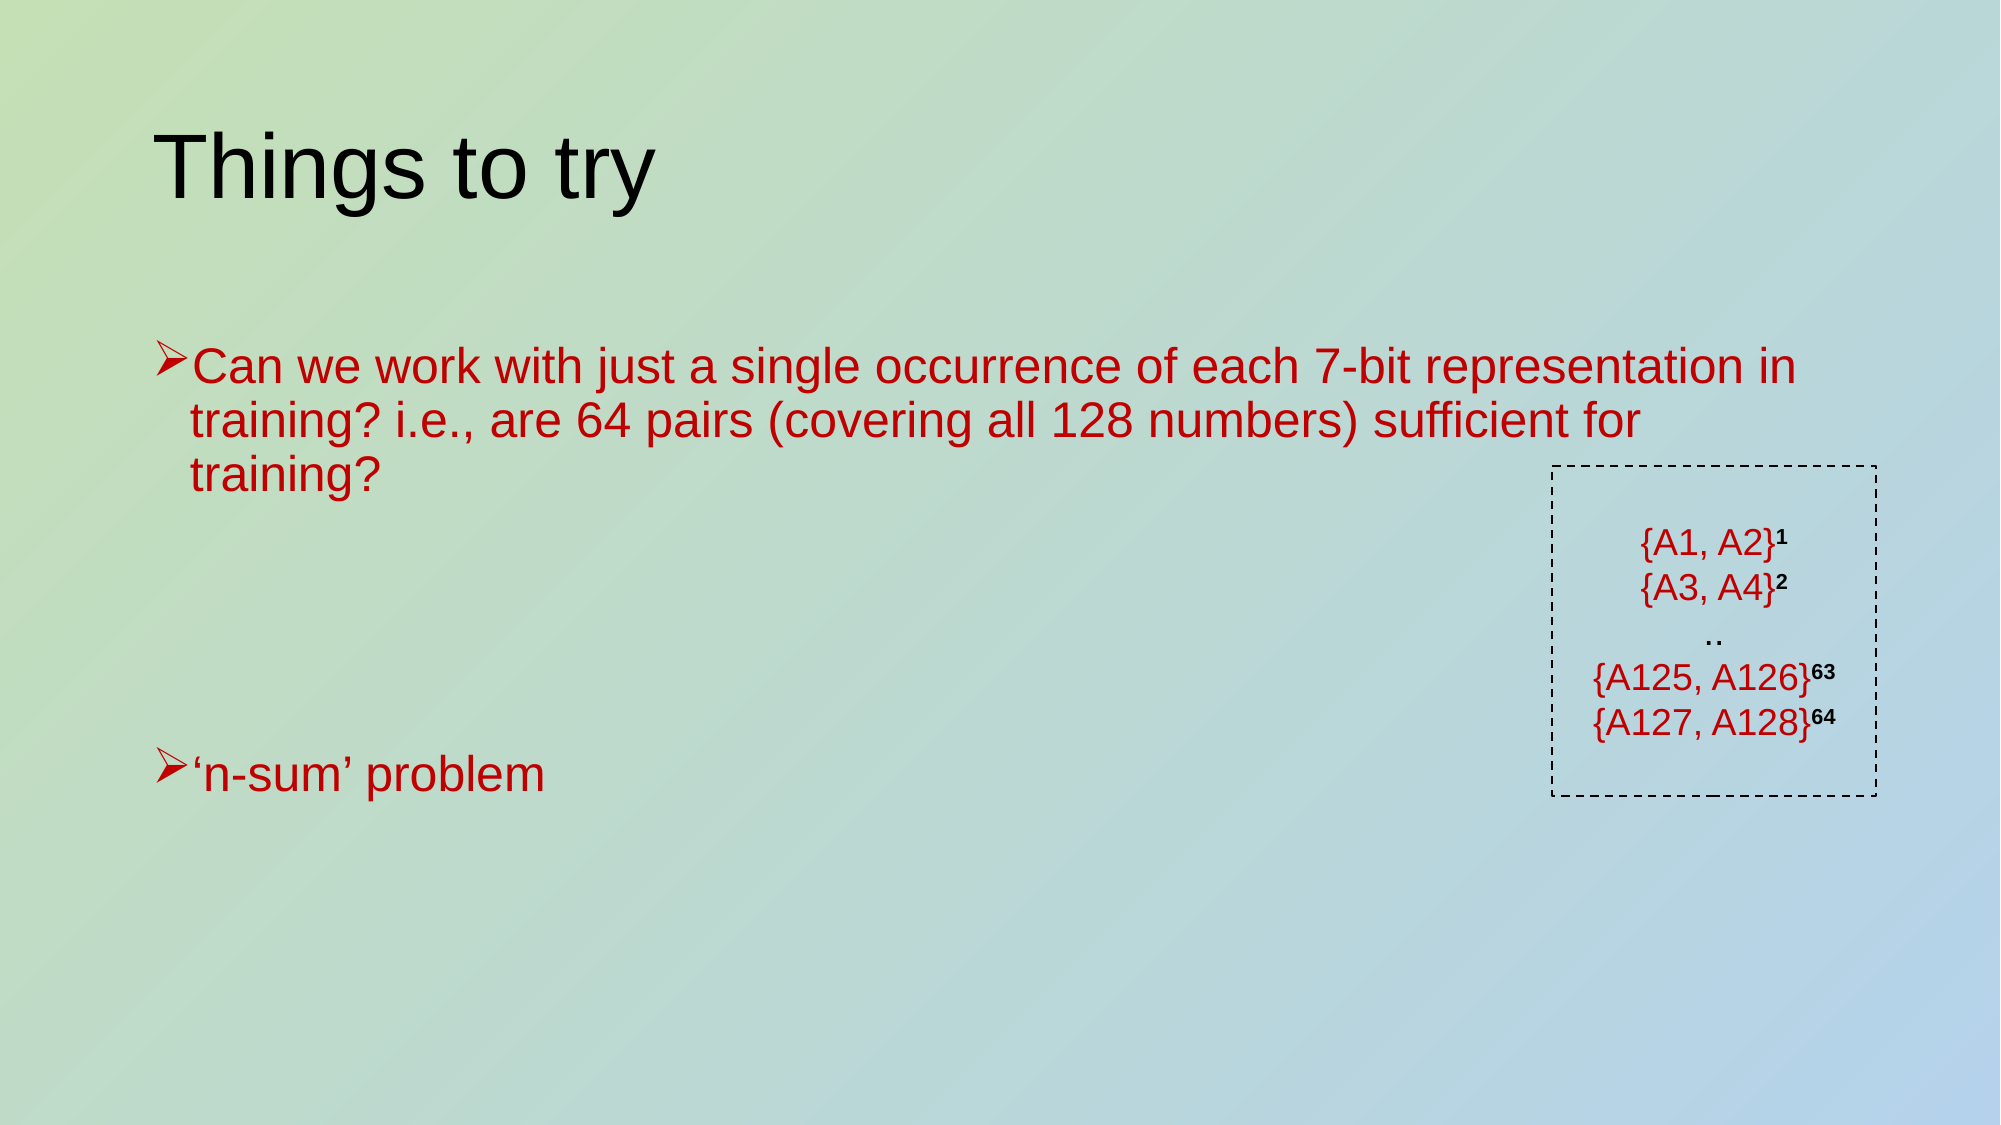

# Things to try
Can we work with just a single occurrence of each 7-bit representation in training? i.e., are 64 pairs (covering all 128 numbers) sufficient for training?

‘n-sum’ problem

{A1, A2}1
{A3, A4}2
..
{A125, A126}63
{A127, A128}64